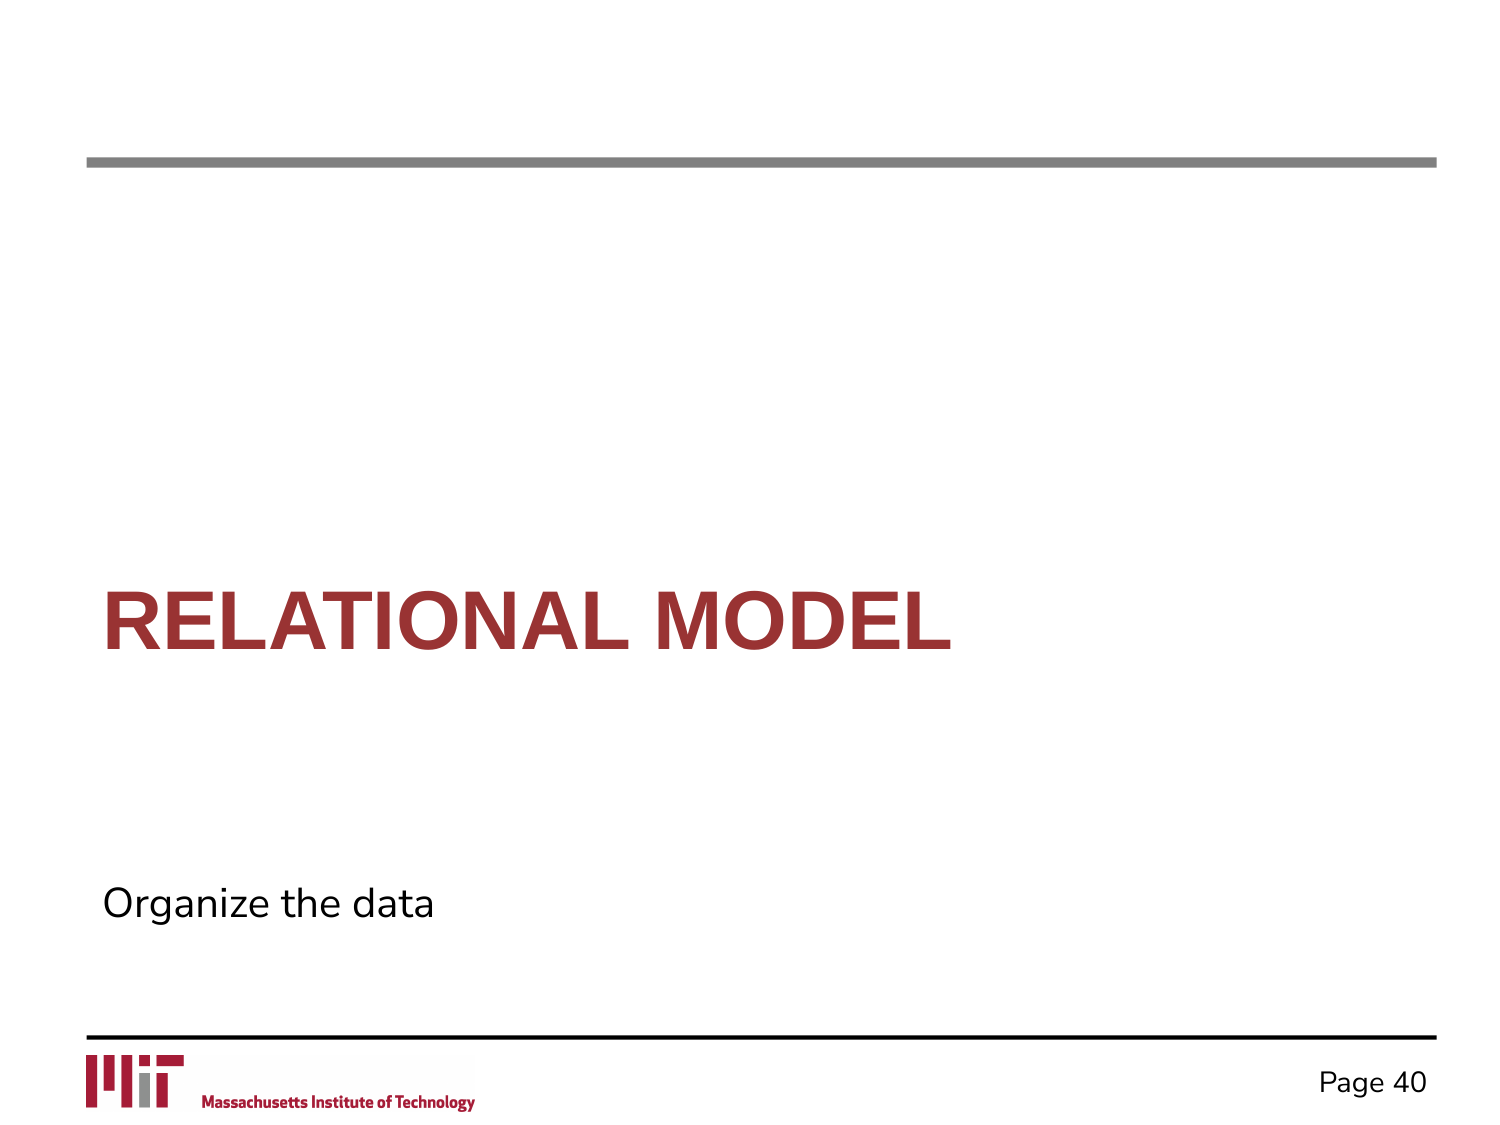

# Relational model
Organize the data
Page 40